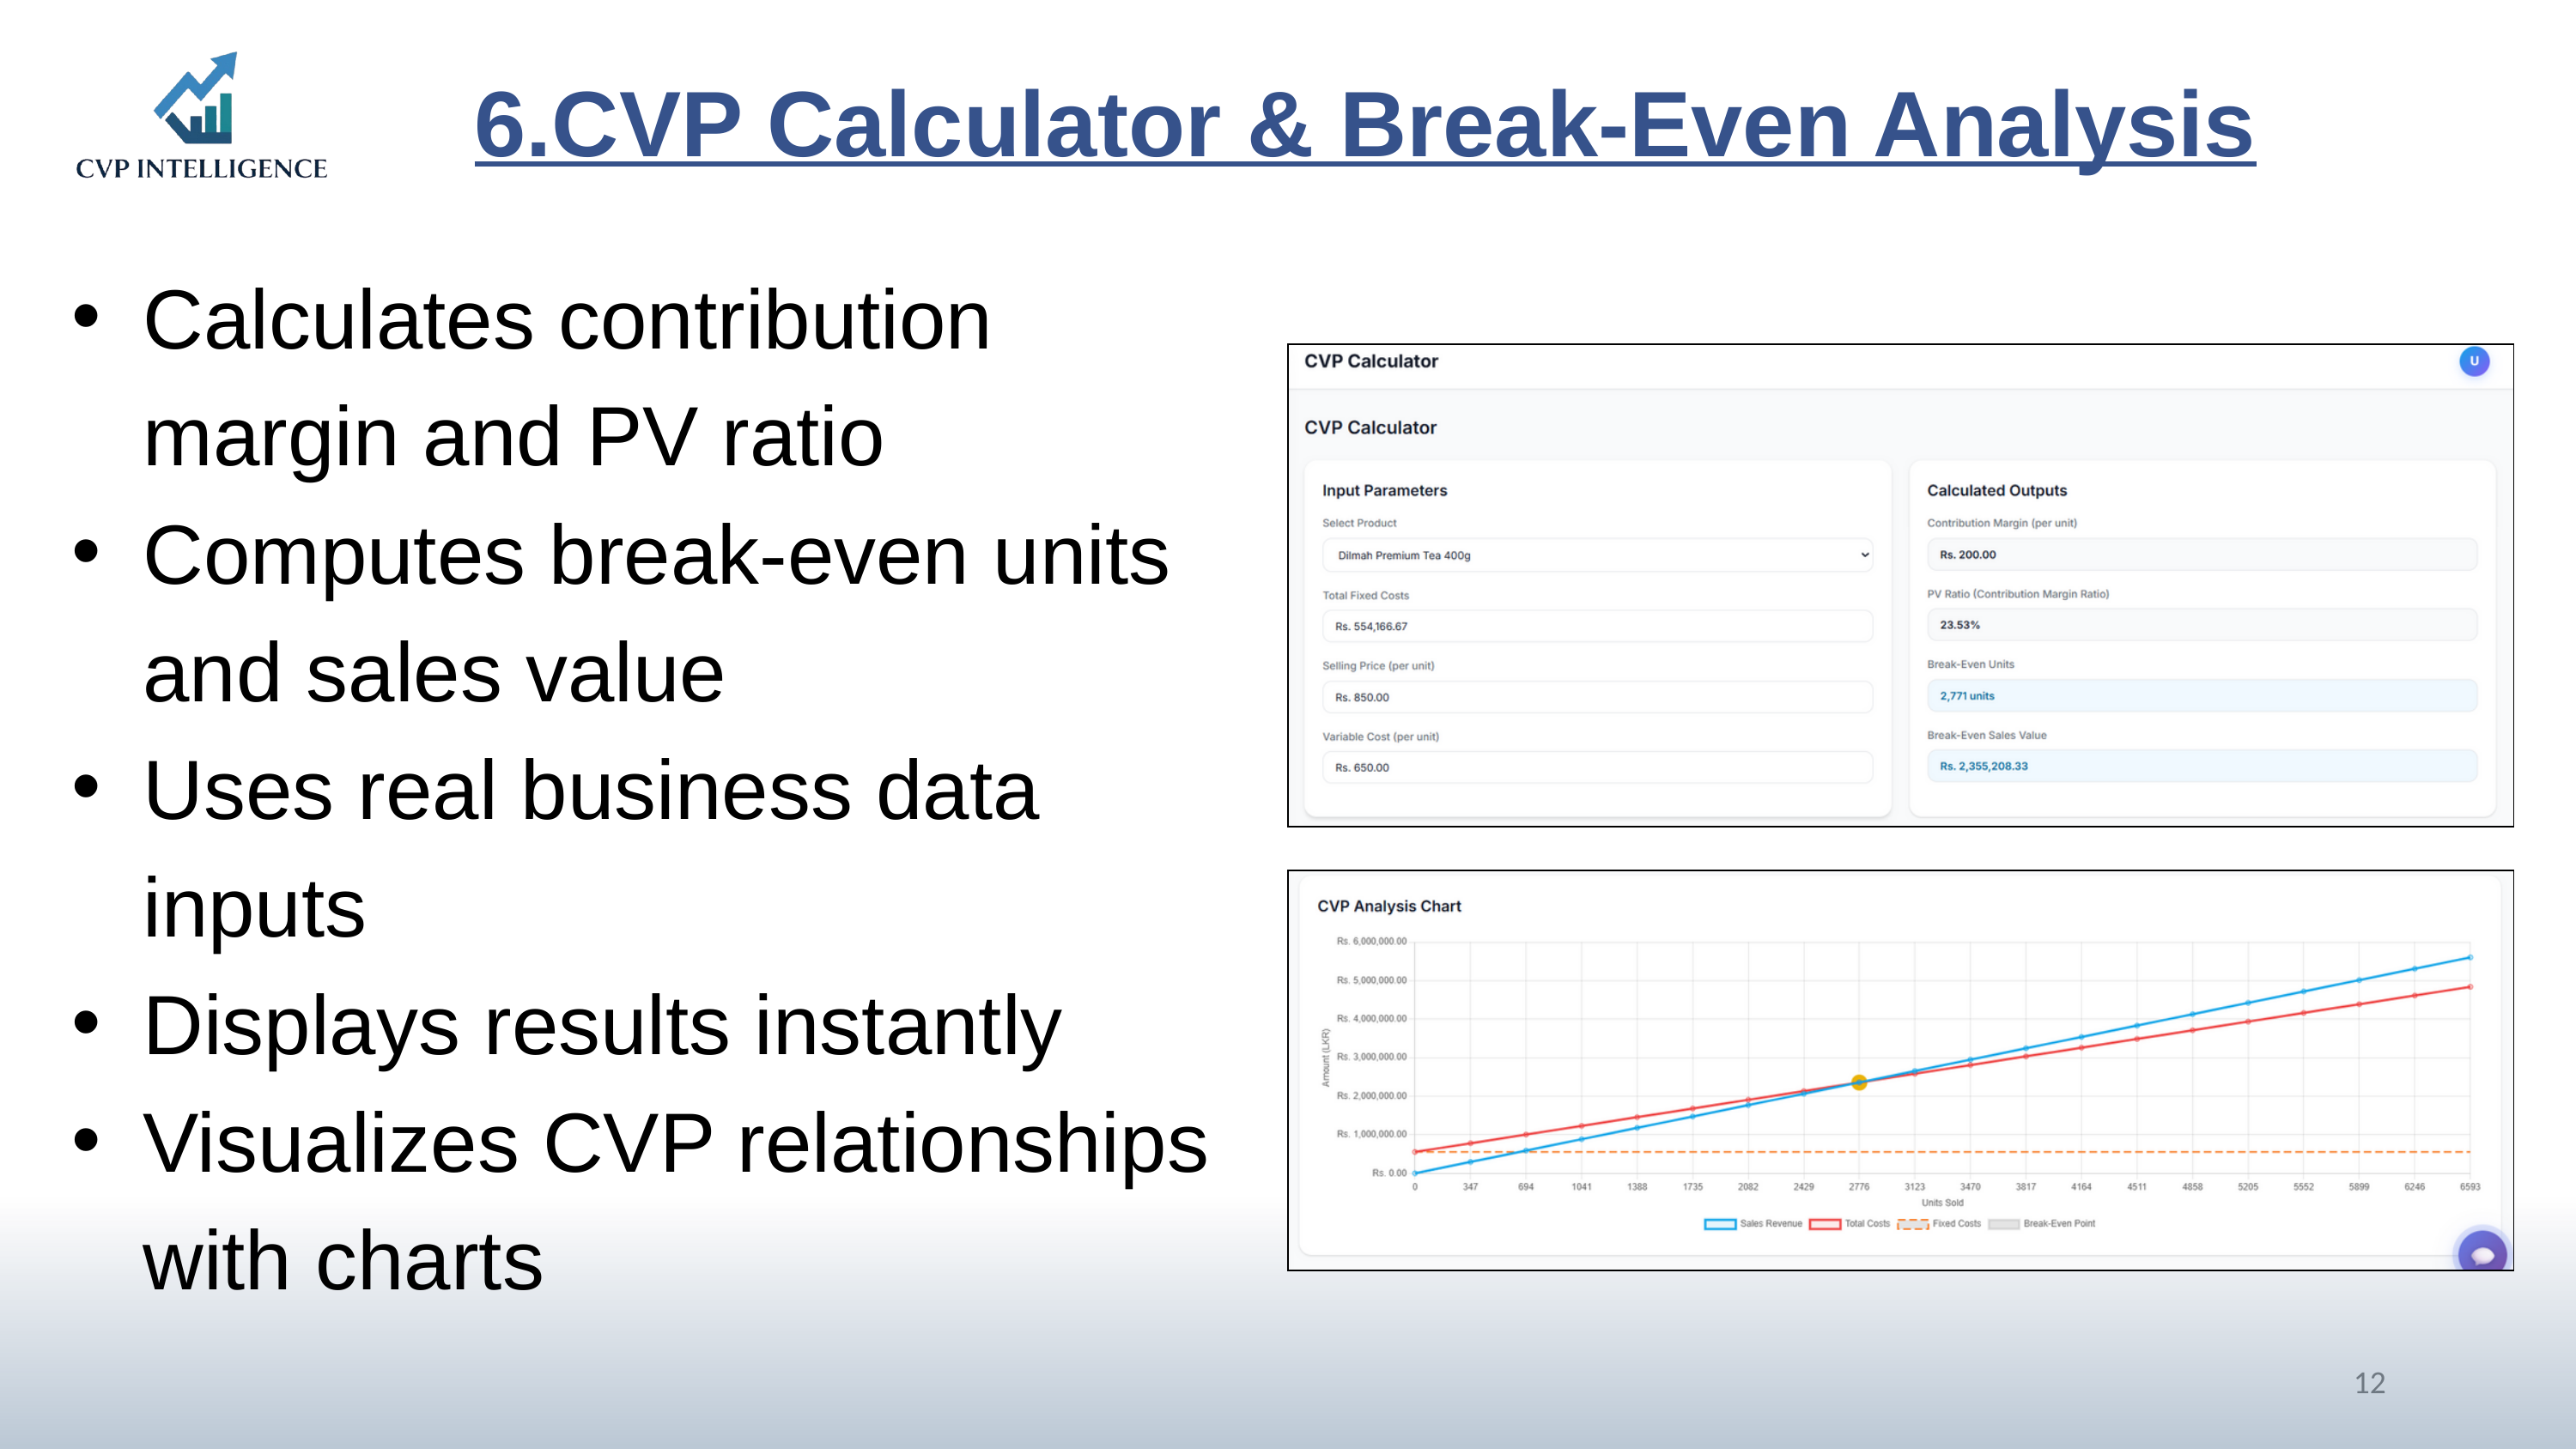

6.CVP Calculator & Break-Even Analysis
Calculates contribution margin and PV ratio
Computes break-even units and sales value
Uses real business data inputs
Displays results instantly
Visualizes CVP relationships with charts

12